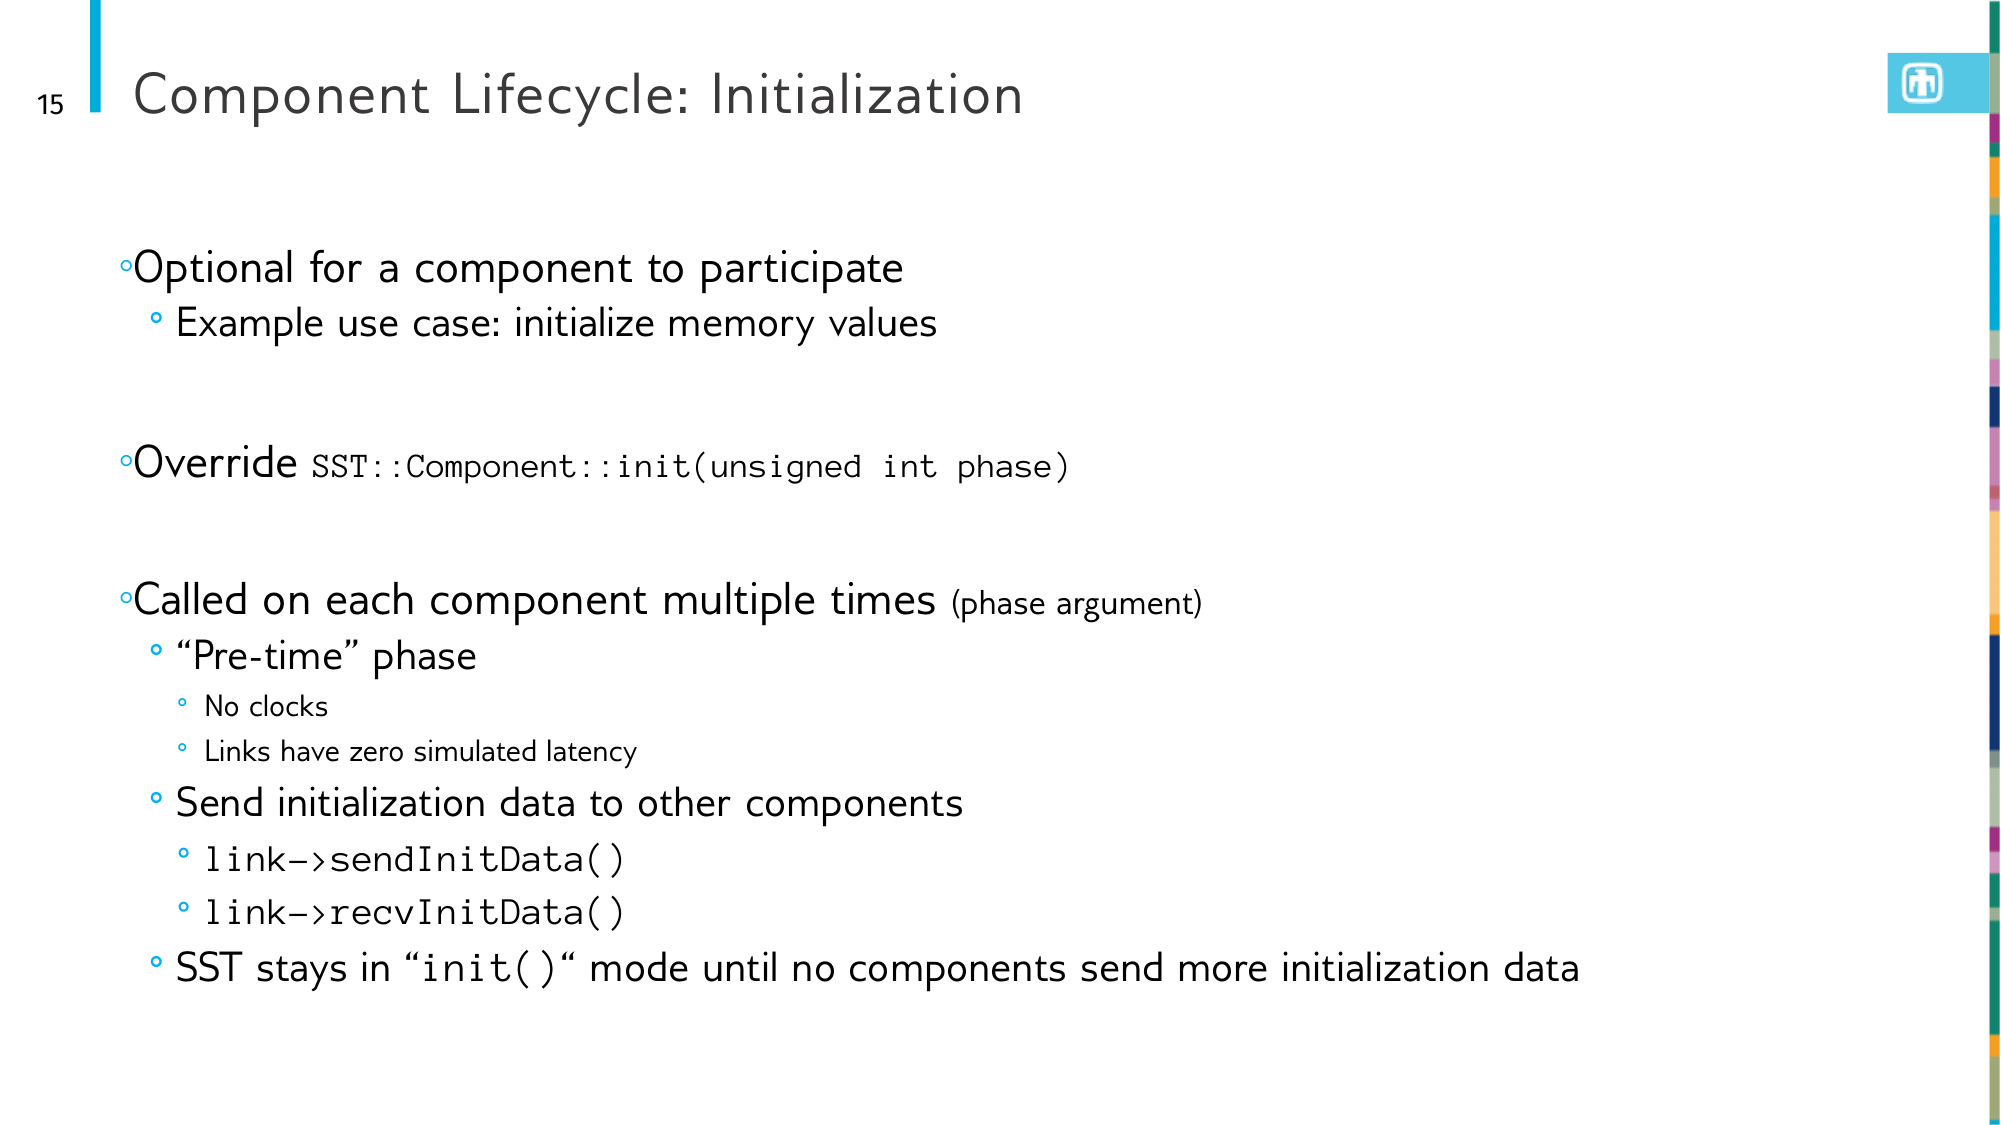

# Component Lifecycle: Initialization
15
Optional for a component to participate
Example use case: initialize memory values

Override SST::Component::init(unsigned int phase)

Called on each component multiple times (phase argument)
“Pre-time” phase
No clocks
Links have zero simulated latency
Send initialization data to other components
link->sendInitData()
link->recvInitData()
SST stays in “init()“ mode until no components send more initialization data